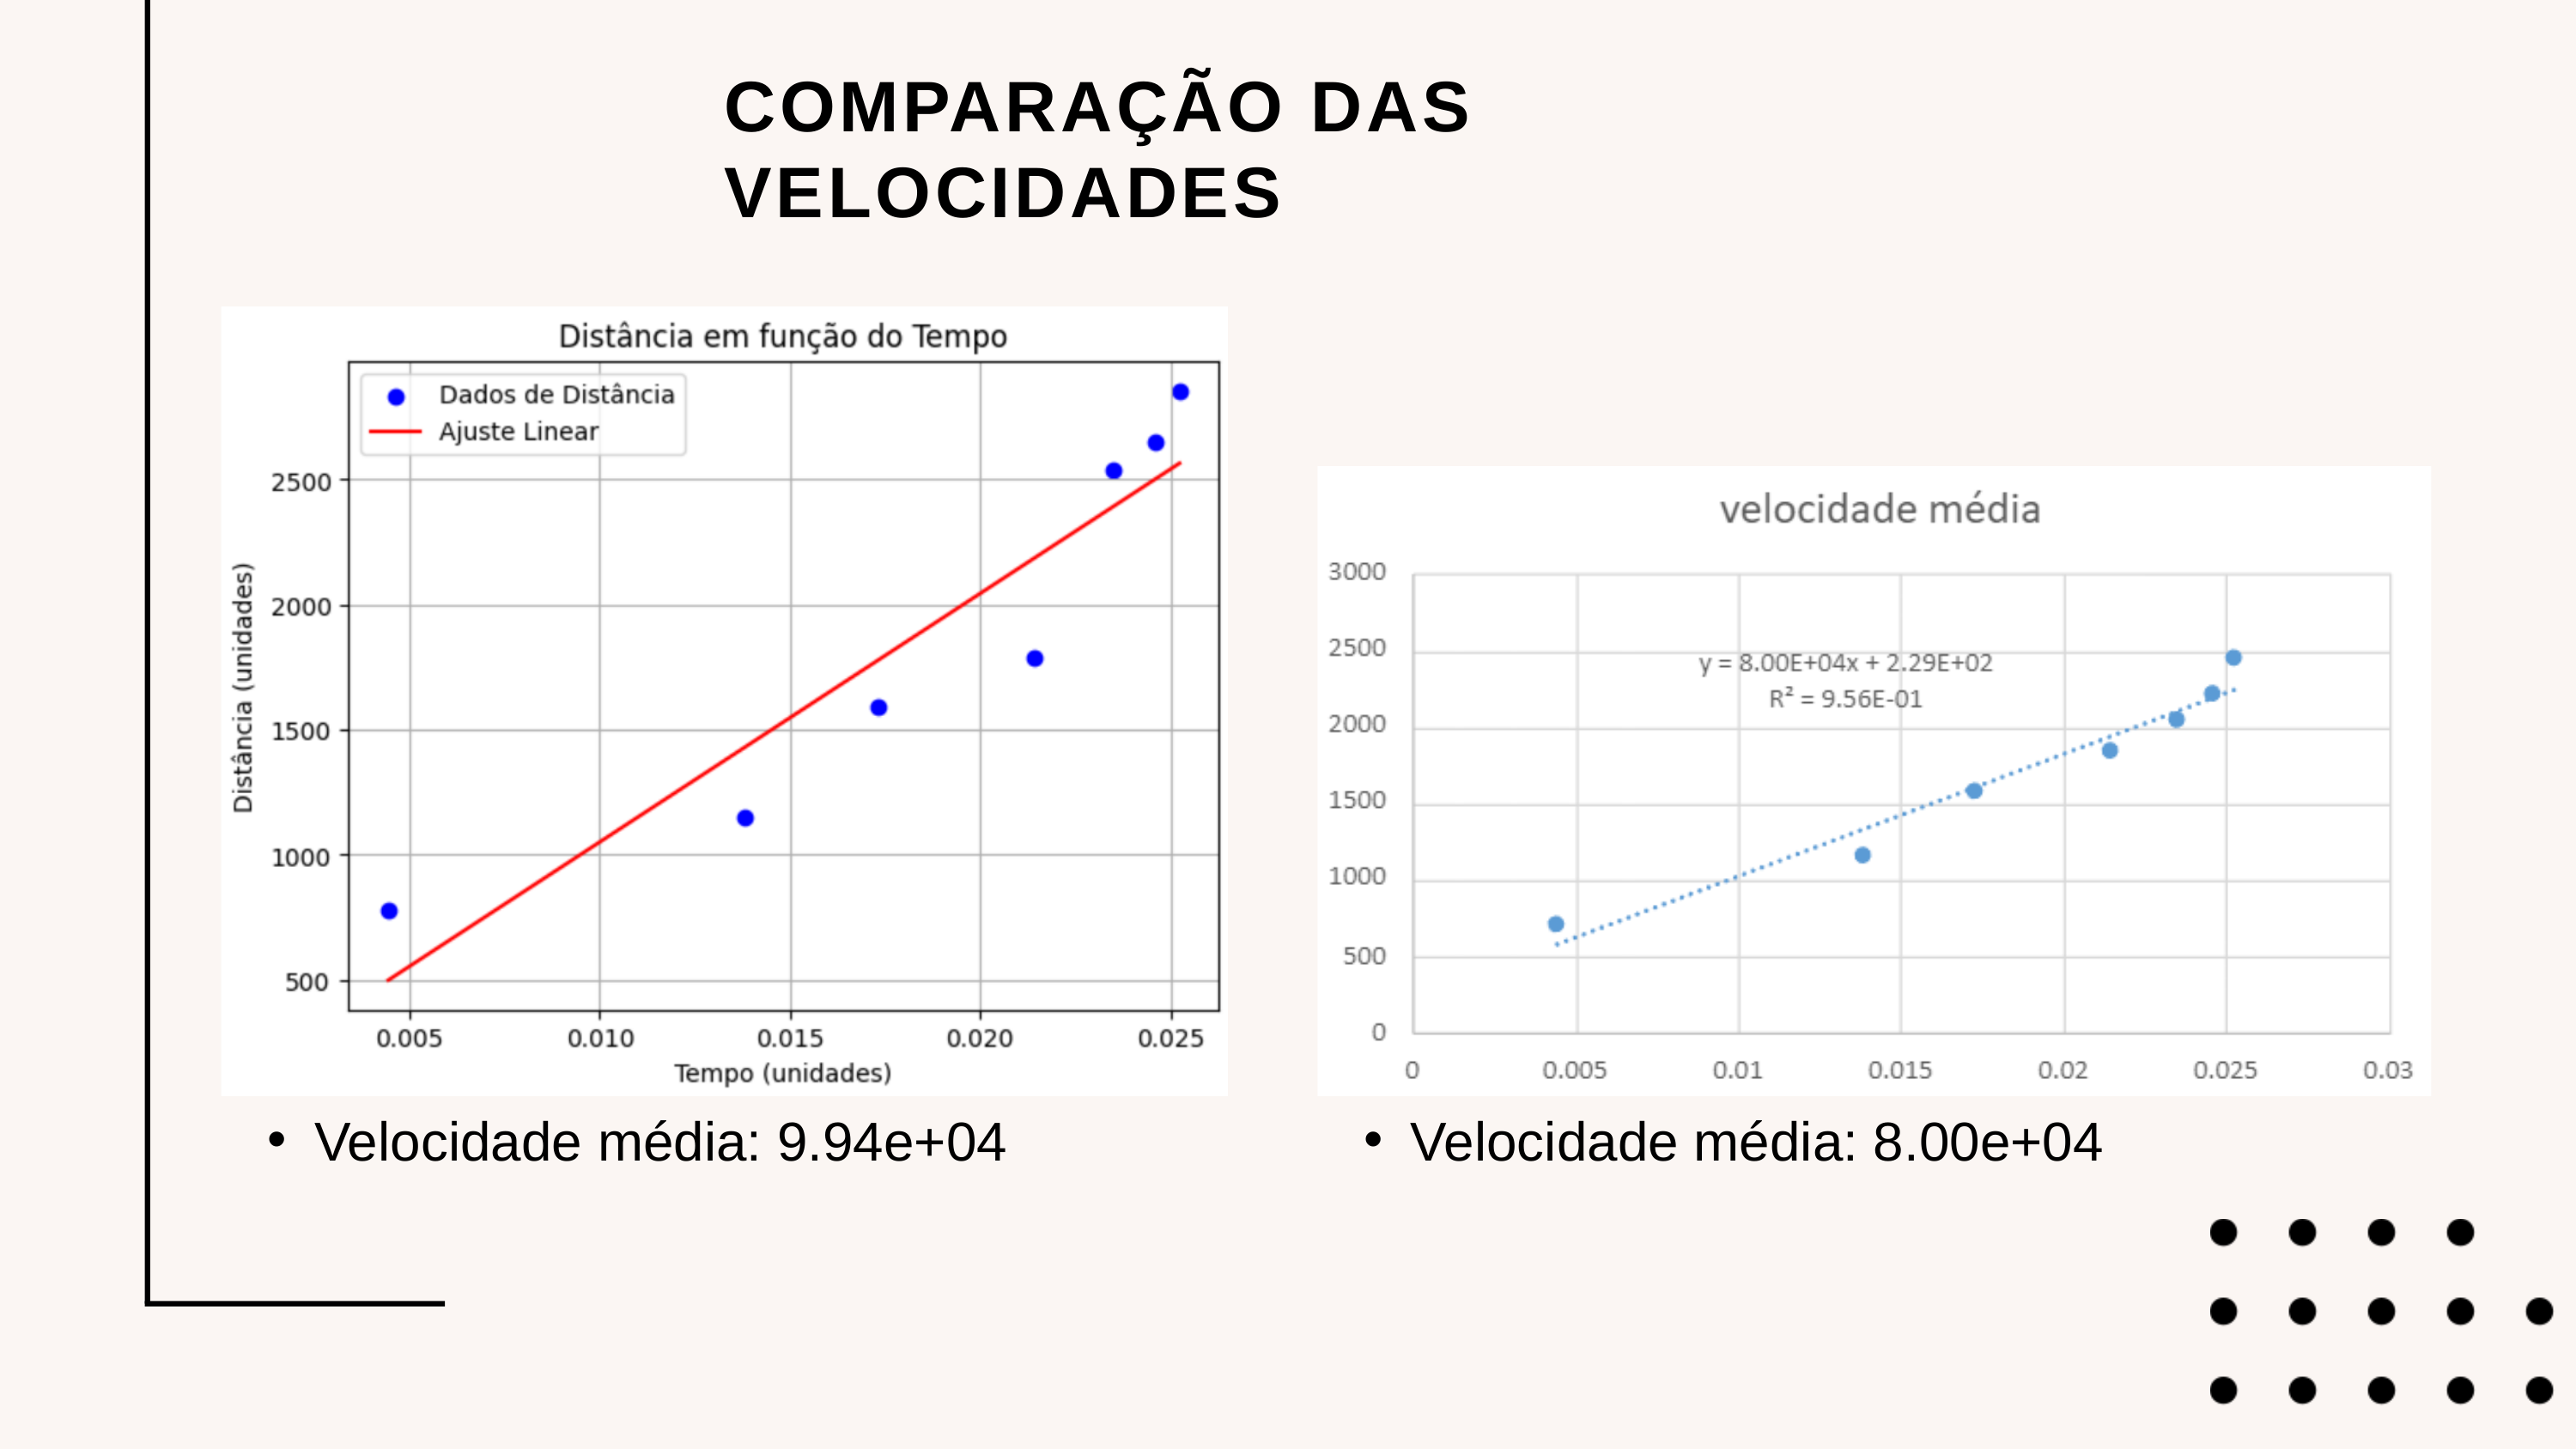

COMPARAÇÃO DAS VELOCIDADES

Velocidade média: 9.94e+04
Velocidade média: 8.00e+04